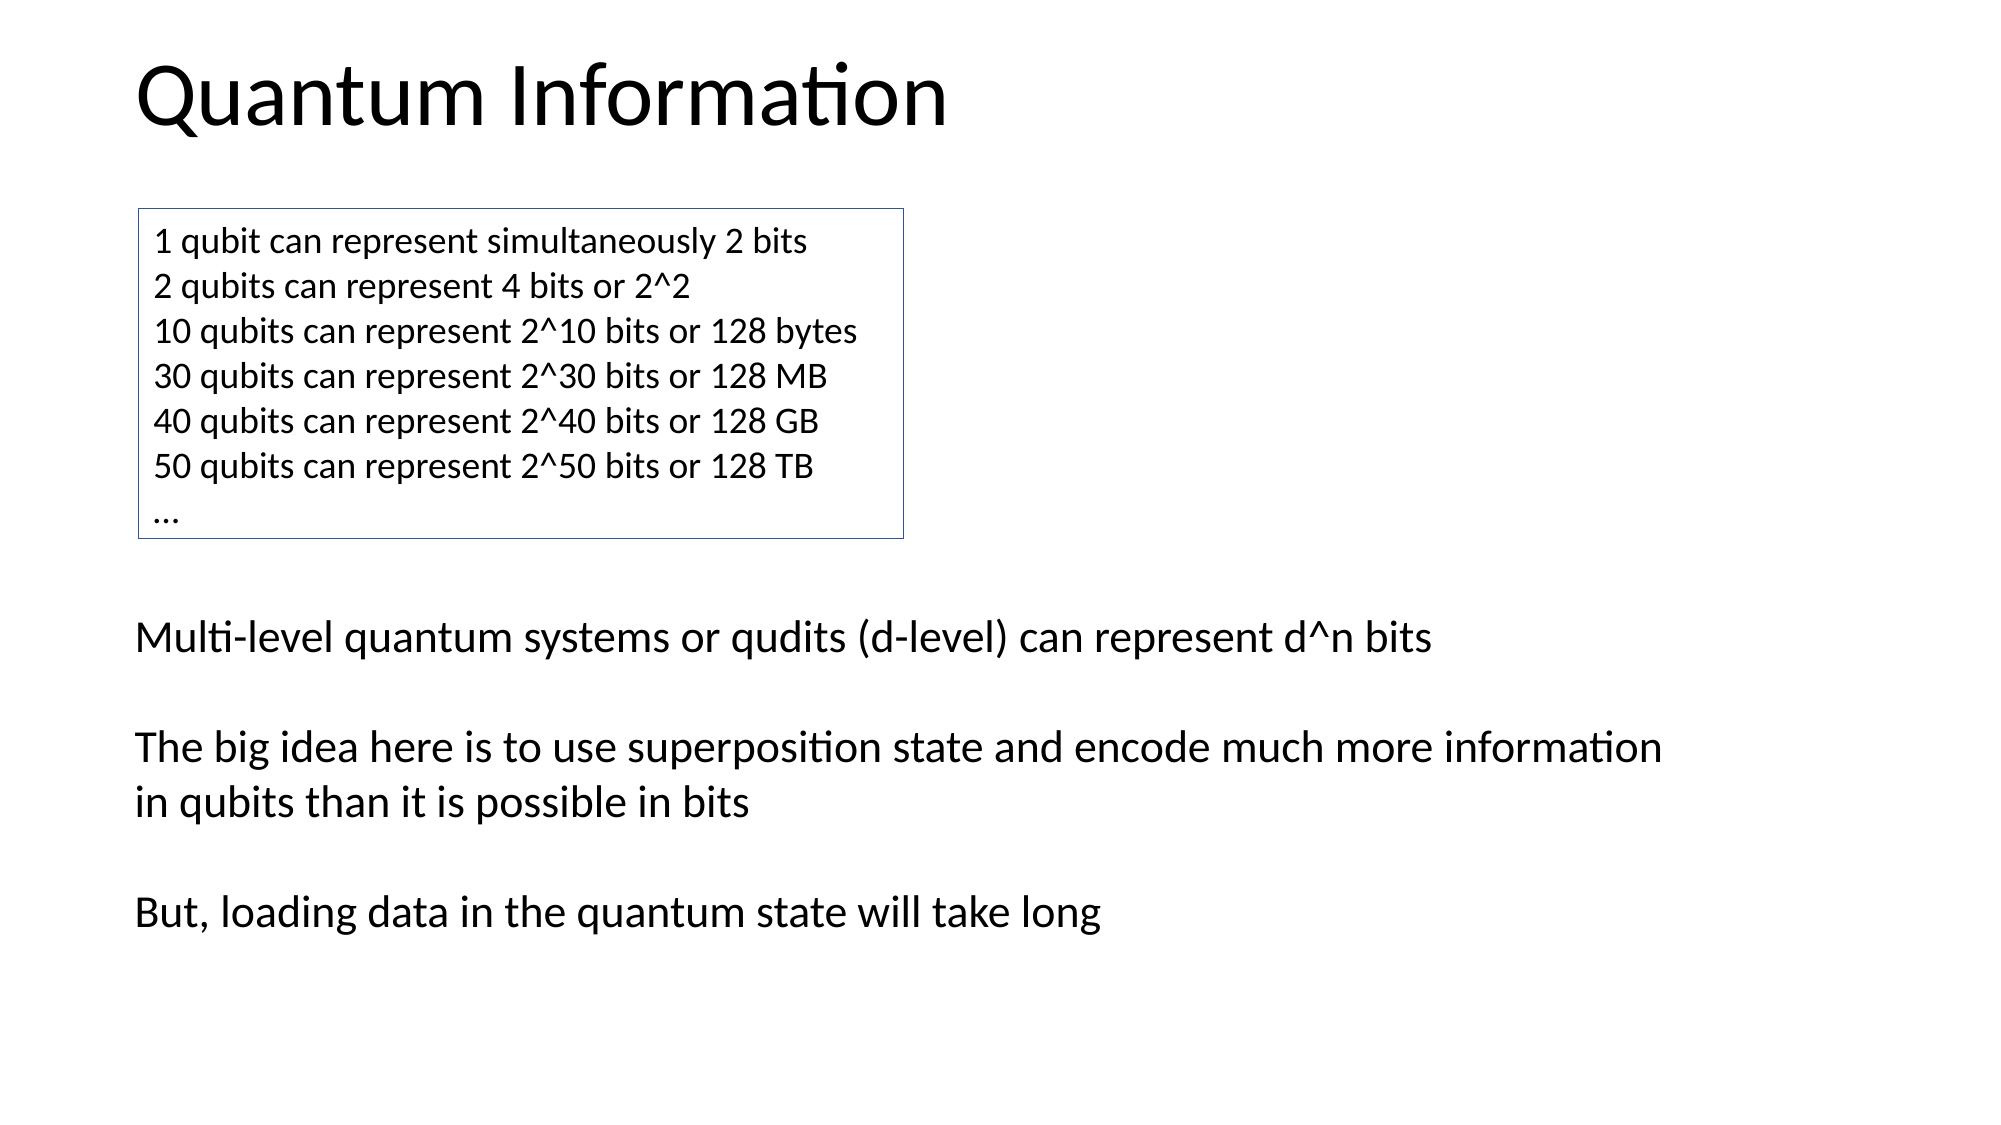

# Quantum Information
1 qubit can represent simultaneously 2 bits
2 qubits can represent 4 bits or 2^2
10 qubits can represent 2^10 bits or 128 bytes
30 qubits can represent 2^30 bits or 128 MB
40 qubits can represent 2^40 bits or 128 GB
50 qubits can represent 2^50 bits or 128 TB
…

Multi-level quantum systems or qudits (d-level) can represent d^n bits

The big idea here is to use superposition state and encode much more information in qubits than it is possible in bits

But, loading data in the quantum state will take long